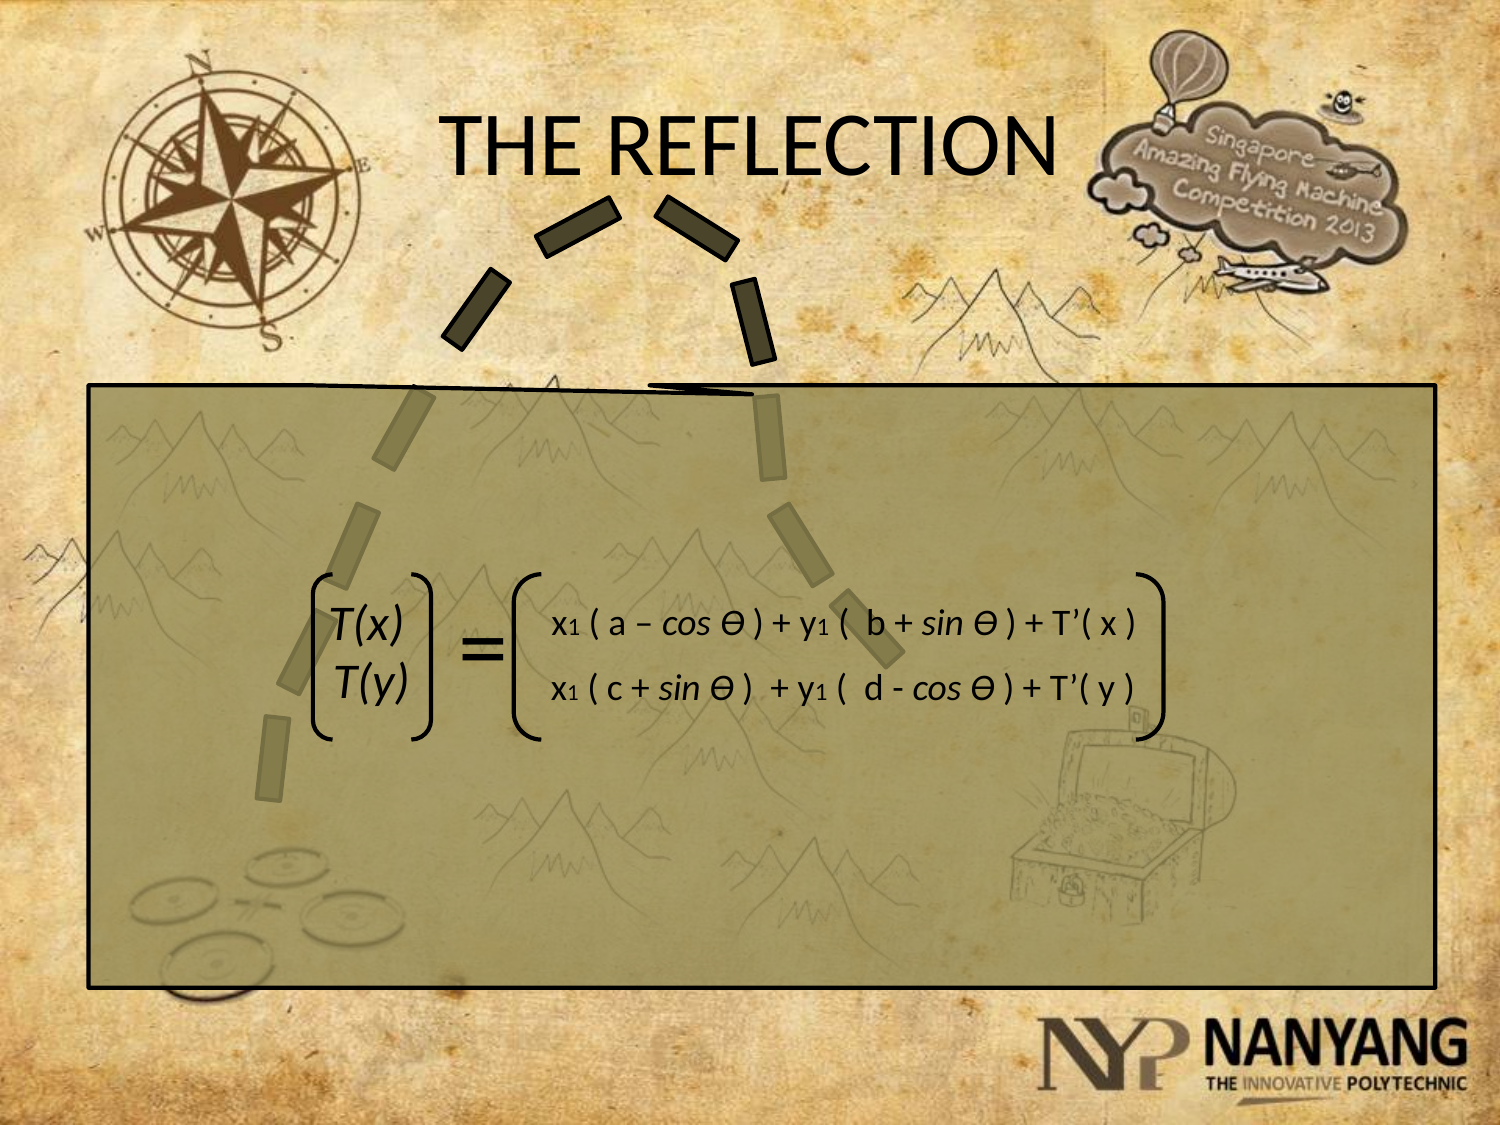

THE REFLECTION

T(x)
T(y)
=

x1 ( a – cos Ө ) + y1 (  b + sin Ө ) + T’( x )
x1 ( c + sin Ө )  + y1 (  d - cos Ө ) + T’( y )